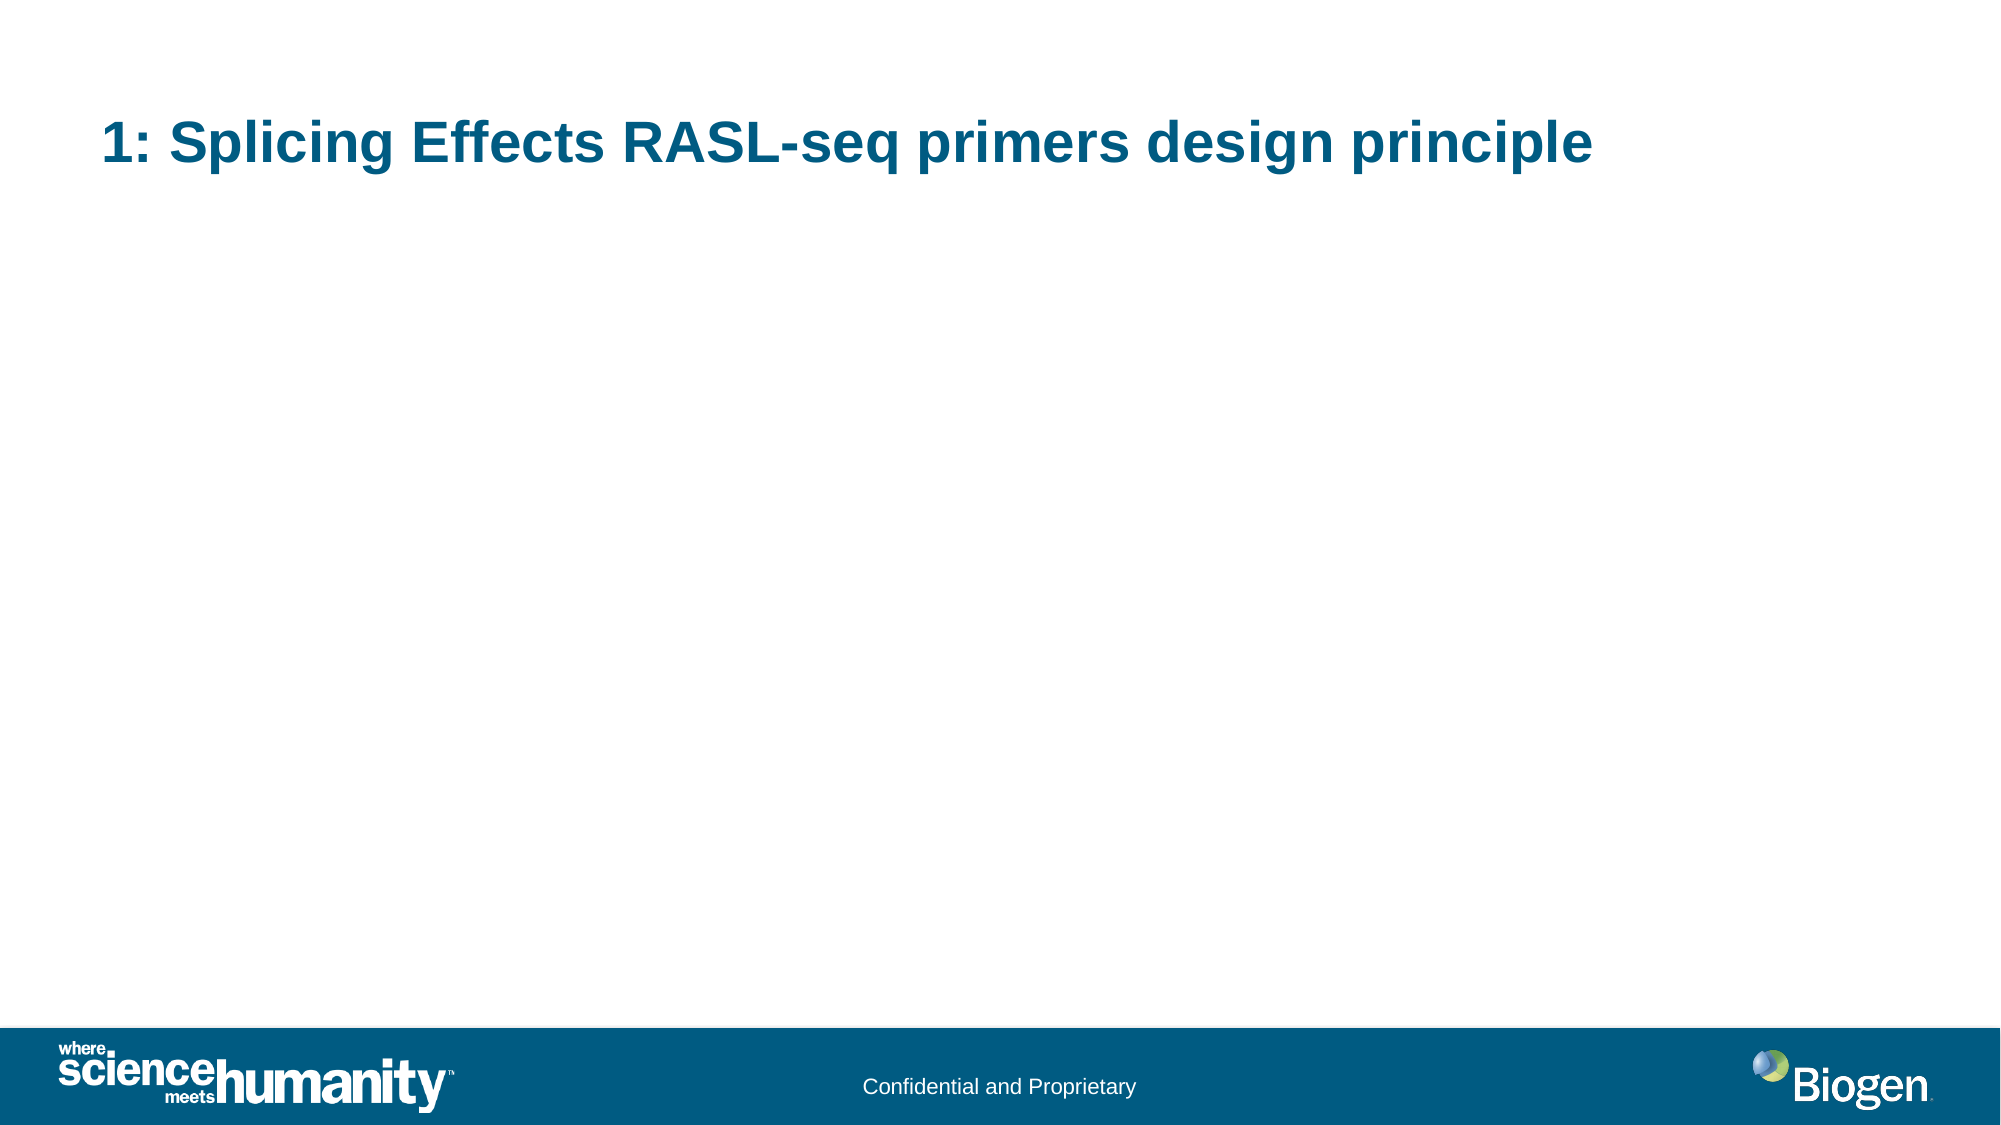

1: Splicing Effects RASL-seq primers design principle